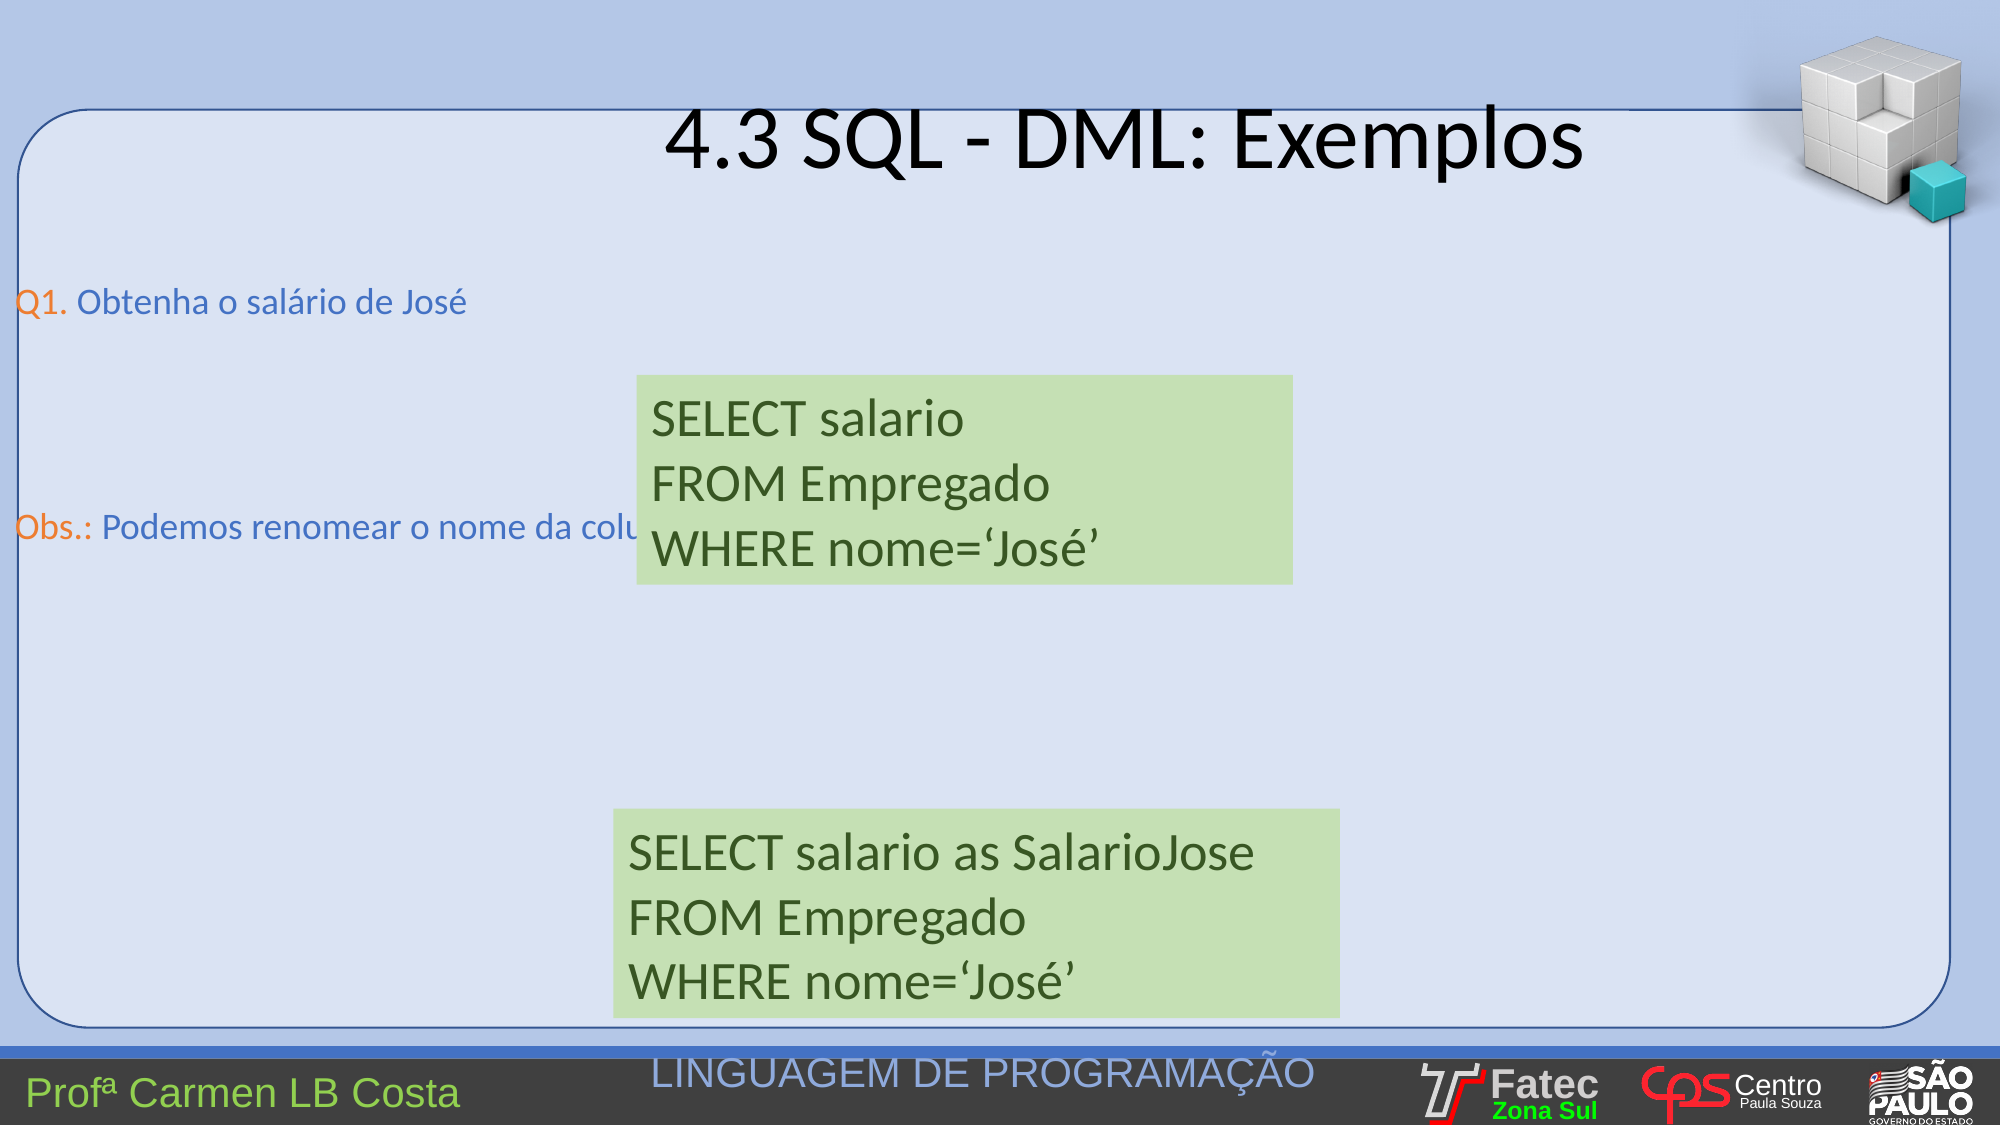

4.3 SQL - DML: Exemplos
Q1. Obtenha o salário de José

Obs.: Podemos renomear o nome da coluna no resultado

SELECT salario
FROM Empregado
WHERE nome=‘José’
SELECT salario as SalarioJose
FROM Empregado
WHERE nome=‘José’